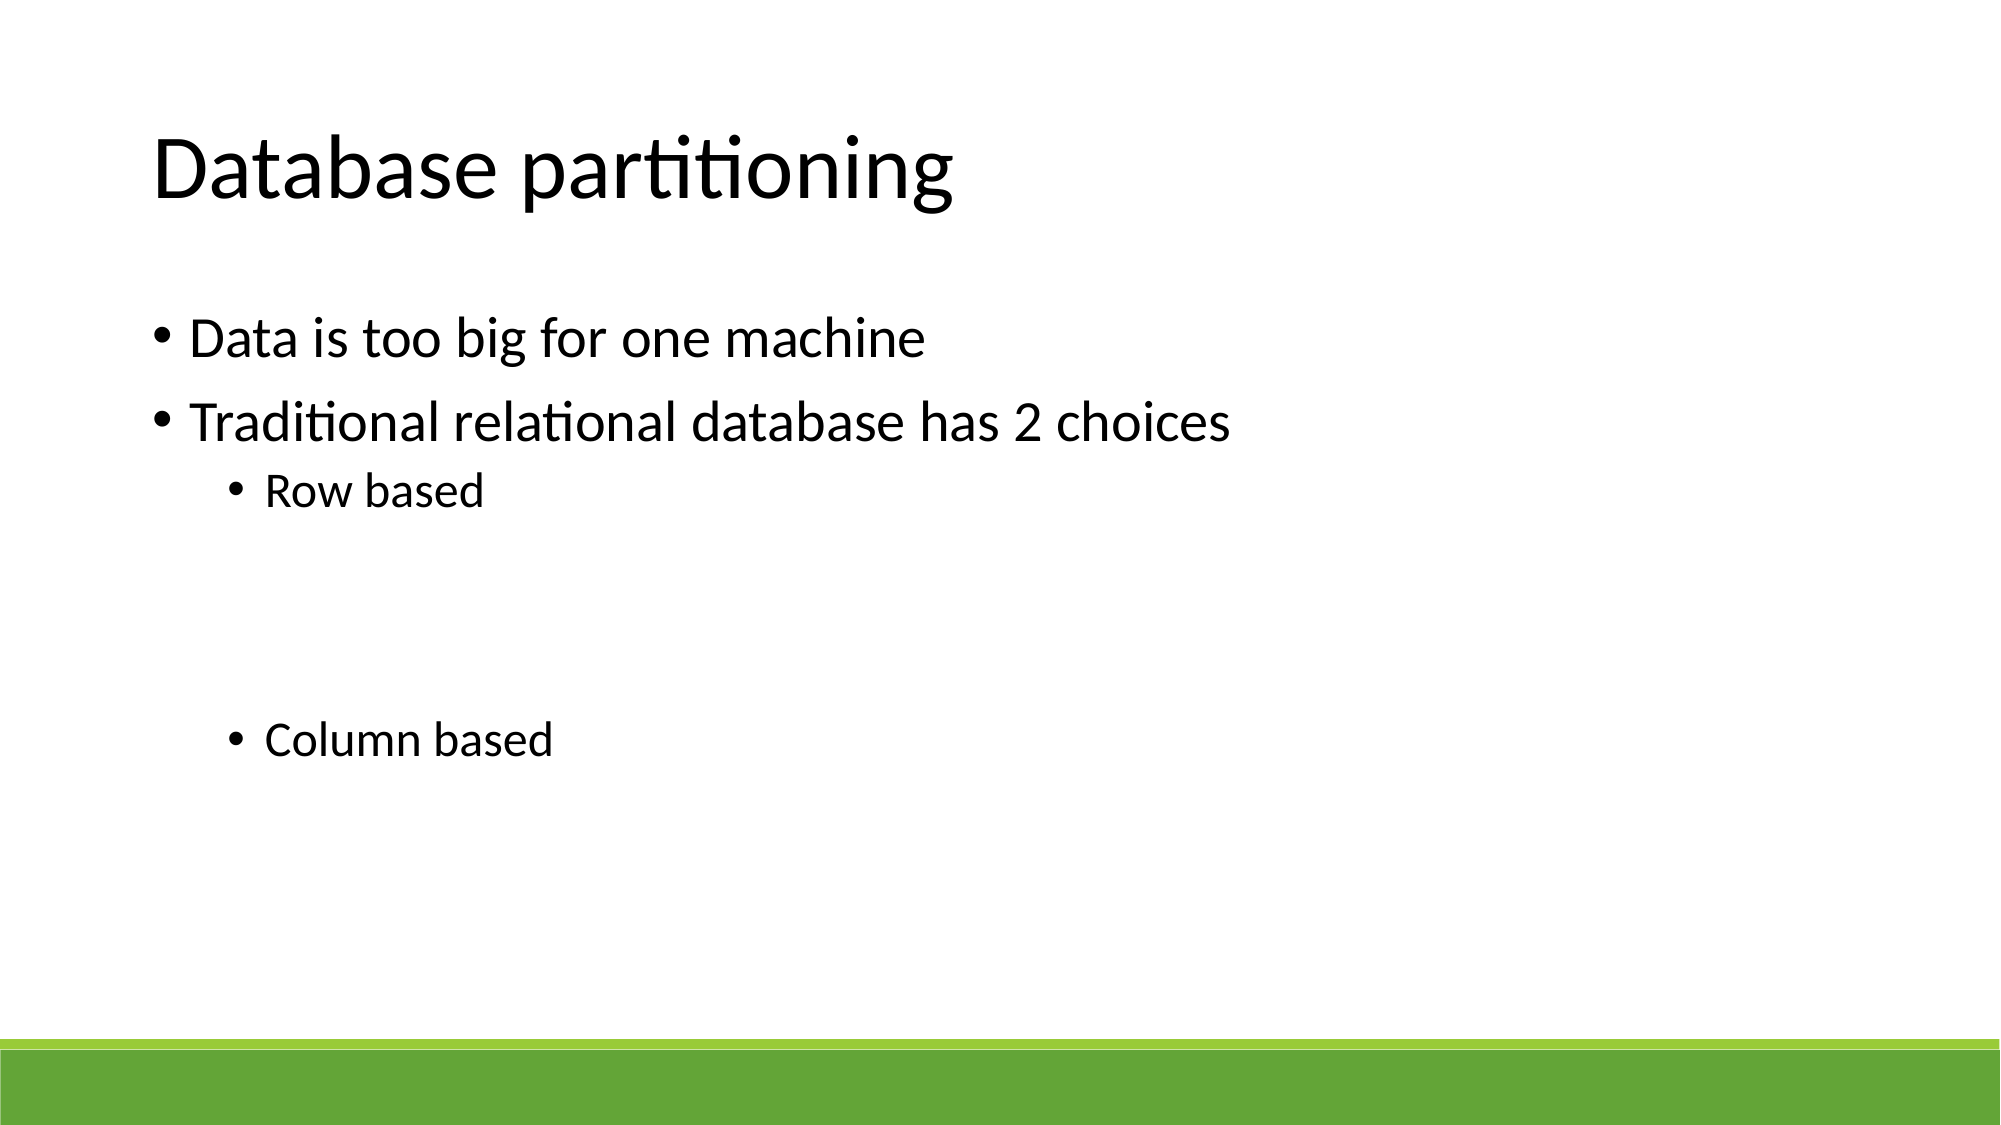

# Database partitioning
Data is too big for one machine
Traditional relational database has 2 choices
Row based

Column based